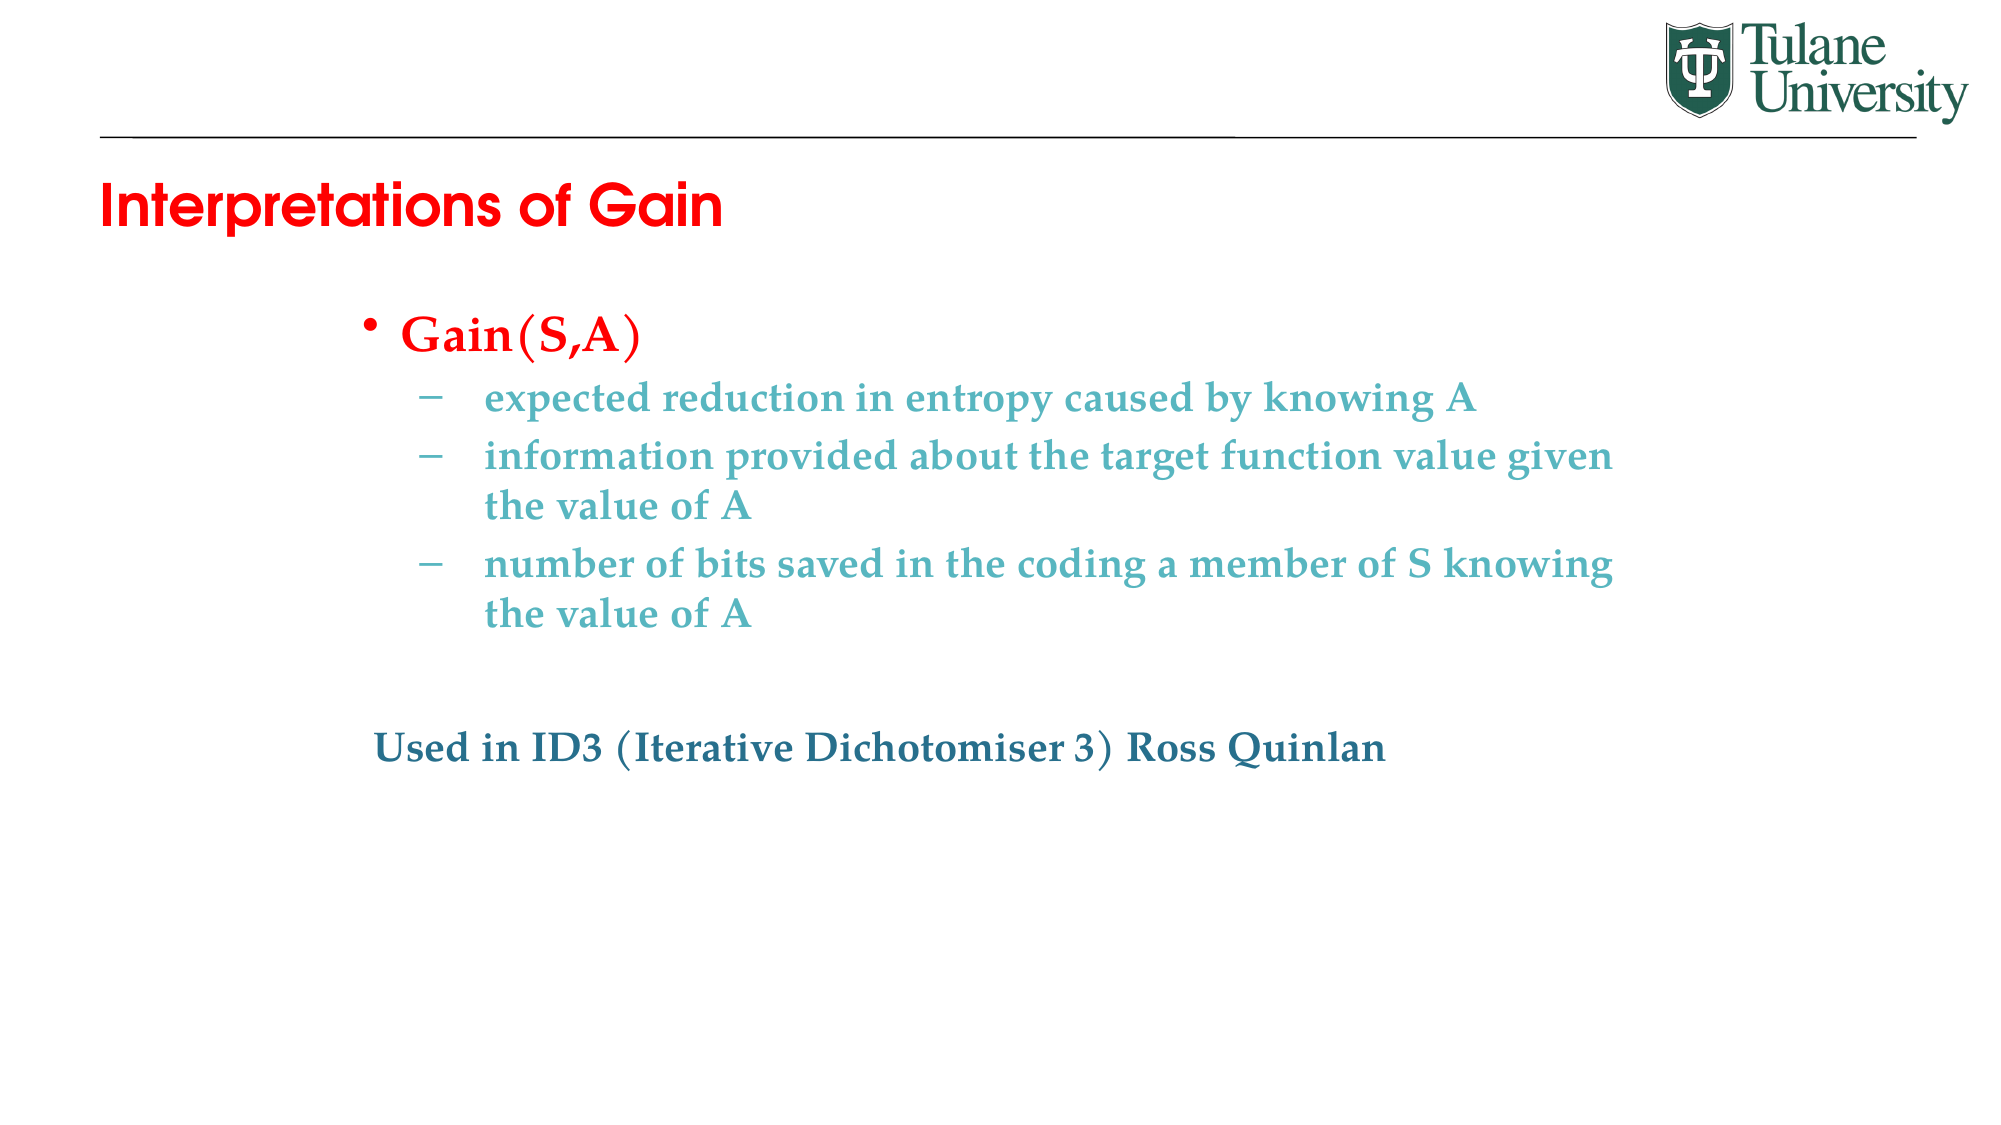

# Interpretations of Gain
Gain(S,A)
expected reduction in entropy caused by knowing A
information provided about the target function value given the value of A
number of bits saved in the coding a member of S knowing the value of A
Used in ID3 (Iterative Dichotomiser 3) Ross Quinlan